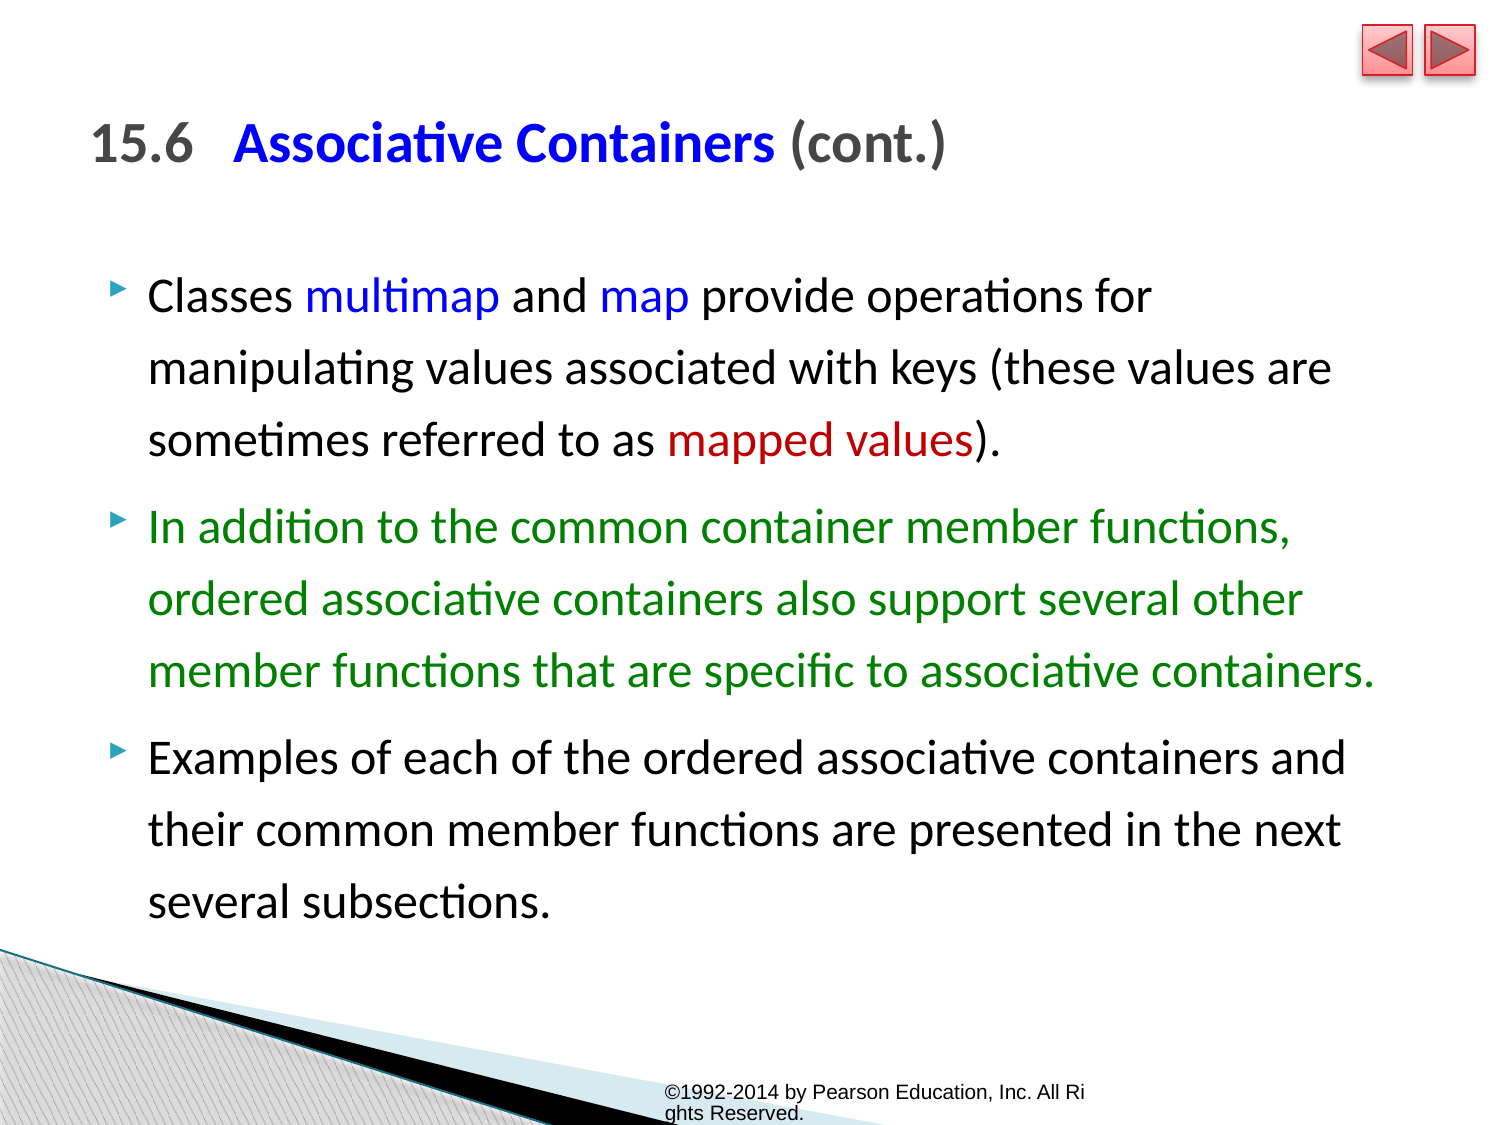

# 15.6   Associative Containers (cont.)
Classes multimap and map provide operations for manipulating values associated with keys (these values are sometimes referred to as mapped values).
In addition to the common container member functions, ordered associative containers also support several other member functions that are specific to associative containers.
Examples of each of the ordered associative containers and their common member functions are presented in the next several subsections.
©1992-2014 by Pearson Education, Inc. All Rights Reserved.